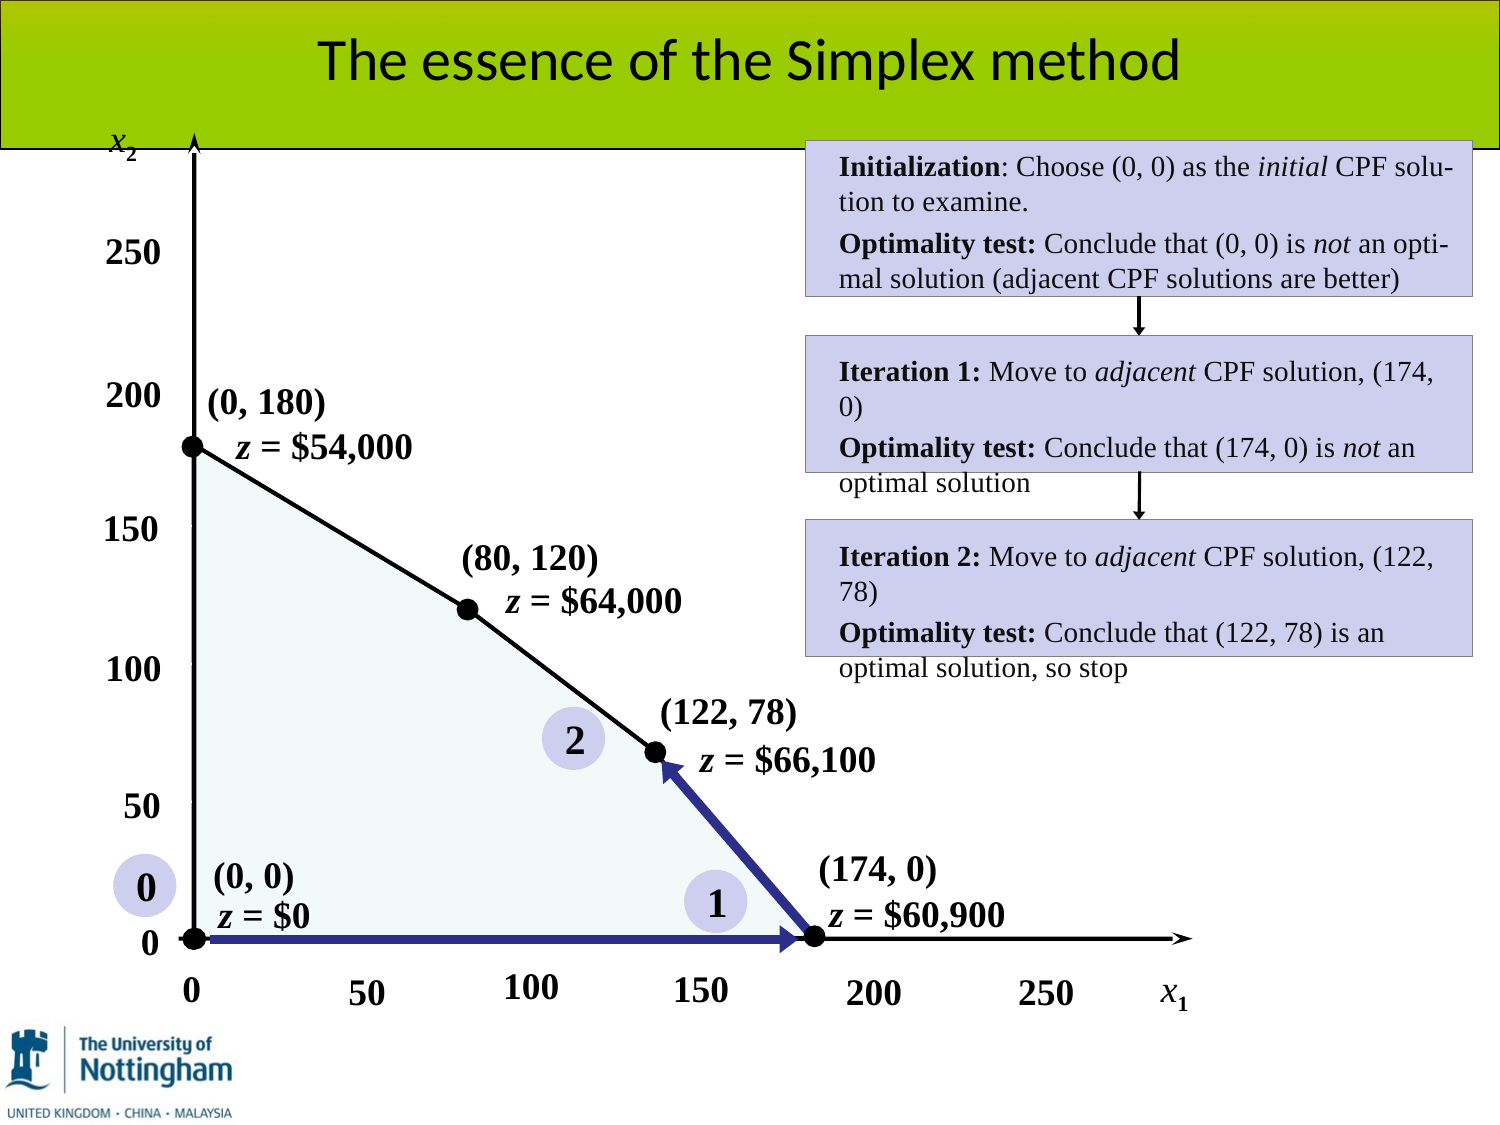

# The essence of the Simplex method
x2

250
200

150

100

 50
  0

100
  0
150
x1
200
250
 50

Initialization: Choose (0, 0) as the initial CPF solu-tion to examine.
Optimality test: Conclude that (0, 0) is not an opti-mal solution (adjacent CPF solutions are better)

Iteration 1: Move to adjacent CPF solution, (174, 0)
Optimality test: Conclude that (174, 0) is not an optimal solution

(0, 180)
z = $54,000

(80, 120)
z = $64,000

Iteration 2: Move to adjacent CPF solution, (122, 78)
Optimality test: Conclude that (122, 78) is an optimal solution, so stop

(122, 78)
z = $66,100
2

(174, 0)
z = $60,900
(0, 0)
z = $0
0

1